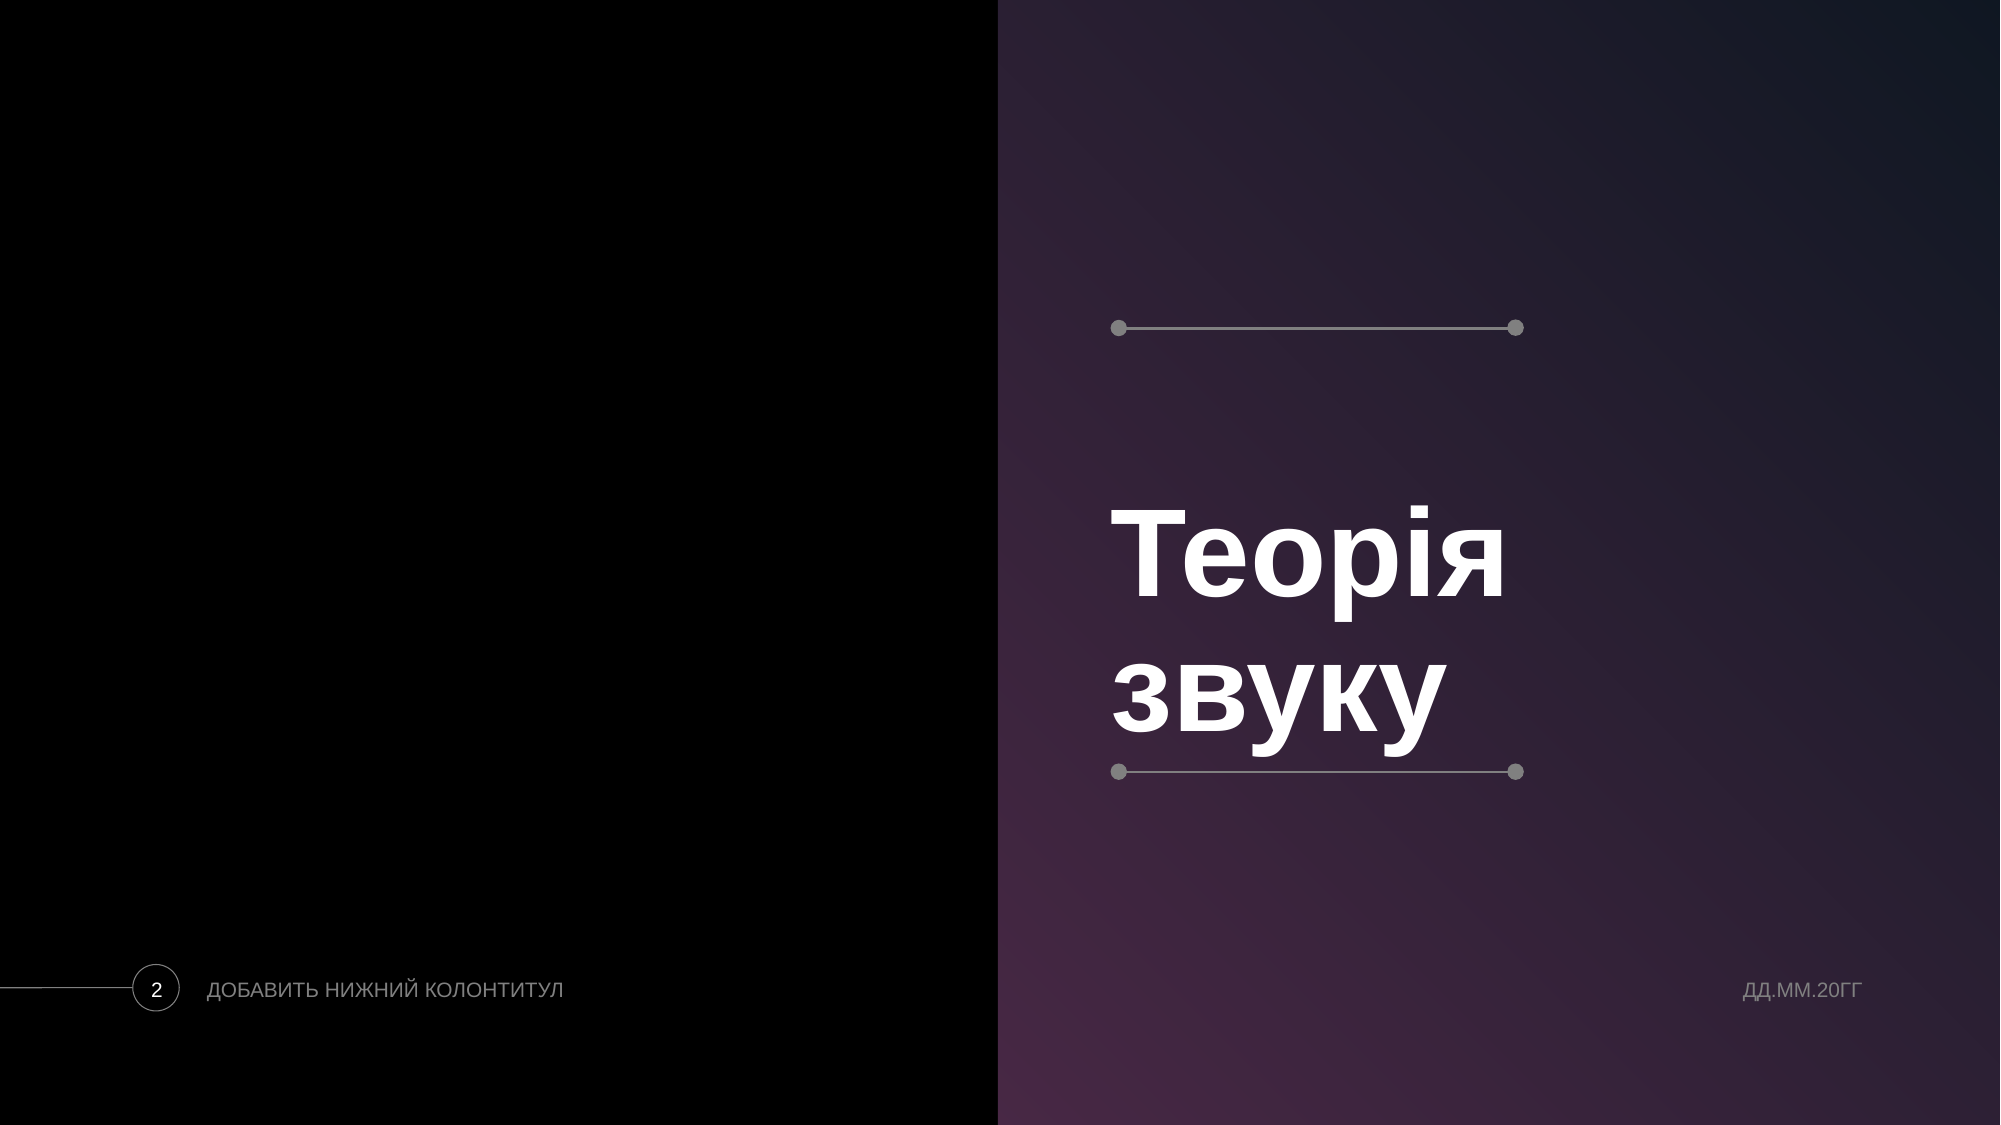

# Теорія звуку
ДОБАВИТЬ НИЖНИЙ КОЛОНТИТУЛ
ДД.ММ.20ГГ
2